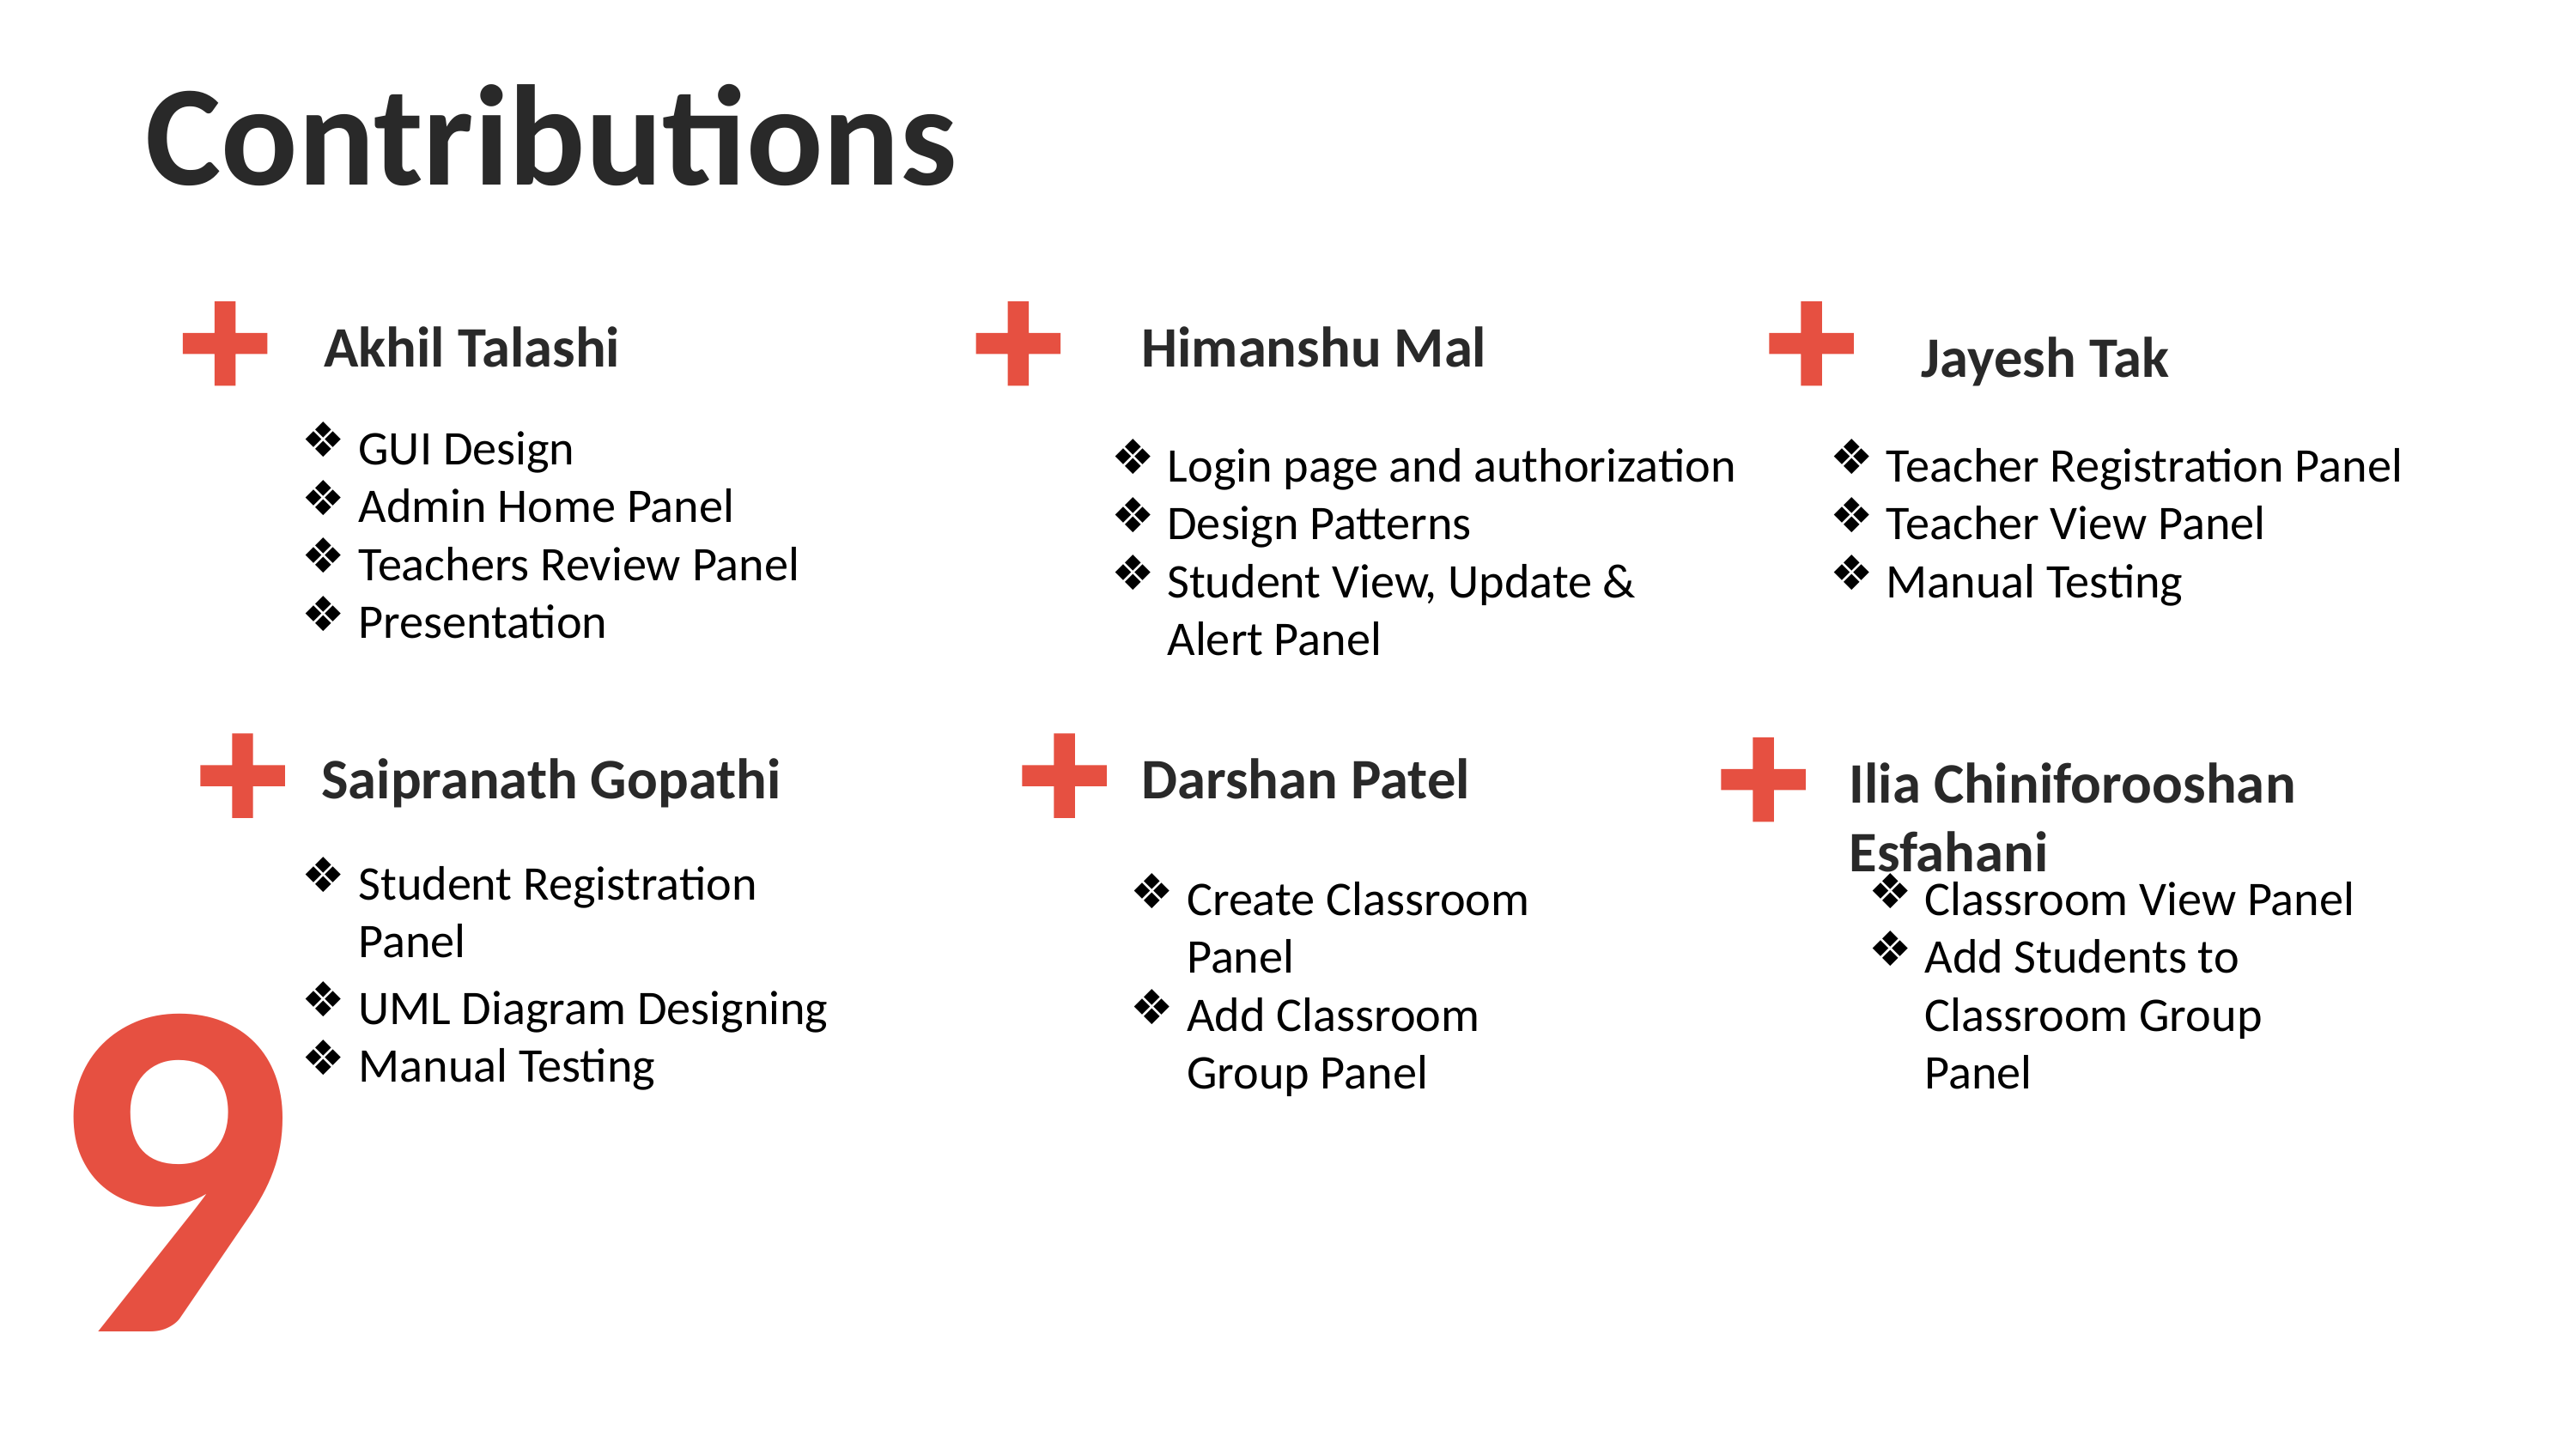

Contributions
# 9

Akhil Talashi
Himanshu Mal
Jayesh Tak
GUI Design
Admin Home Panel
Teachers Review Panel
Presentation
Login page and authorization
Design Patterns
Student View, Update & Alert Panel
Teacher Registration Panel
Teacher View Panel
Manual Testing

Saipranath Gopathi
Darshan Patel
Ilia Chiniforooshan Esfahani
Student Registration Panel
UML Diagram Designing
Manual Testing
Create Classroom Panel
Add Classroom Group Panel
Classroom View Panel
Add Students to Classroom Group Panel